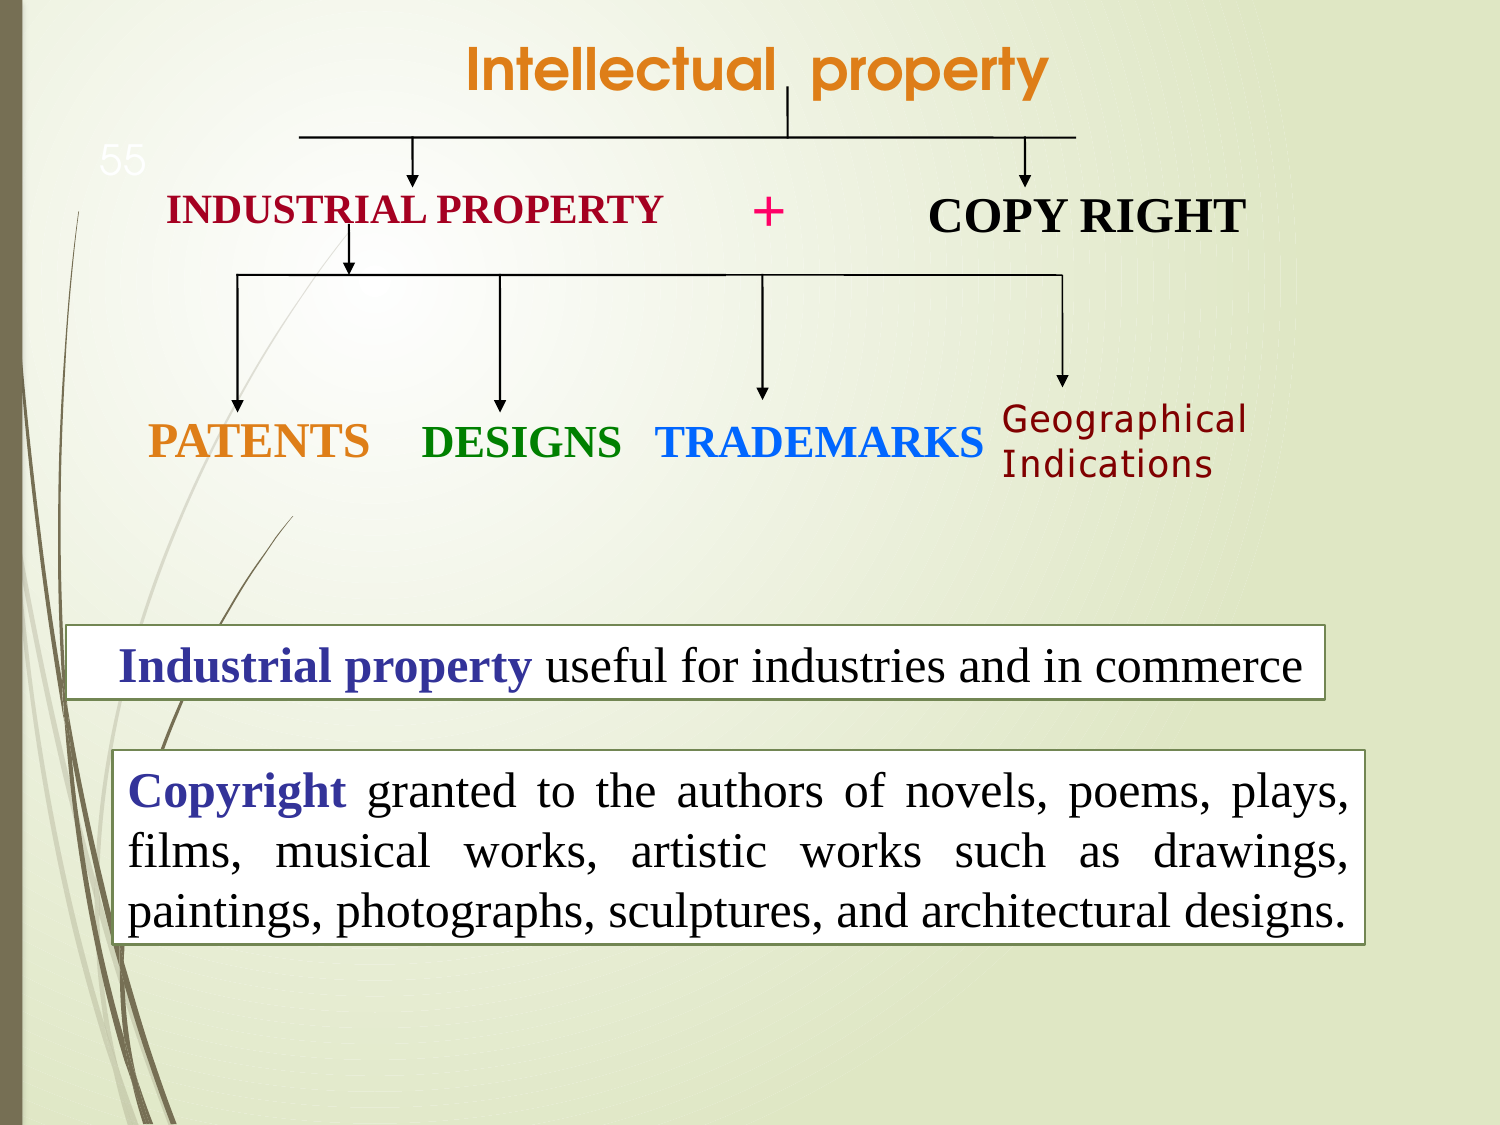

Intellectual  property

55

+
INDUSTRIAL PROPERTY
COPY RIGHT

Geographical
Indications
PATENTS
DESIGNS
TRADEMARKS
   Industrial property useful for industries and in commerce
Copyright granted to the authors of novels, poems, plays, films, musical works, artistic works such as drawings, paintings, photographs, sculptures, and architectural designs.